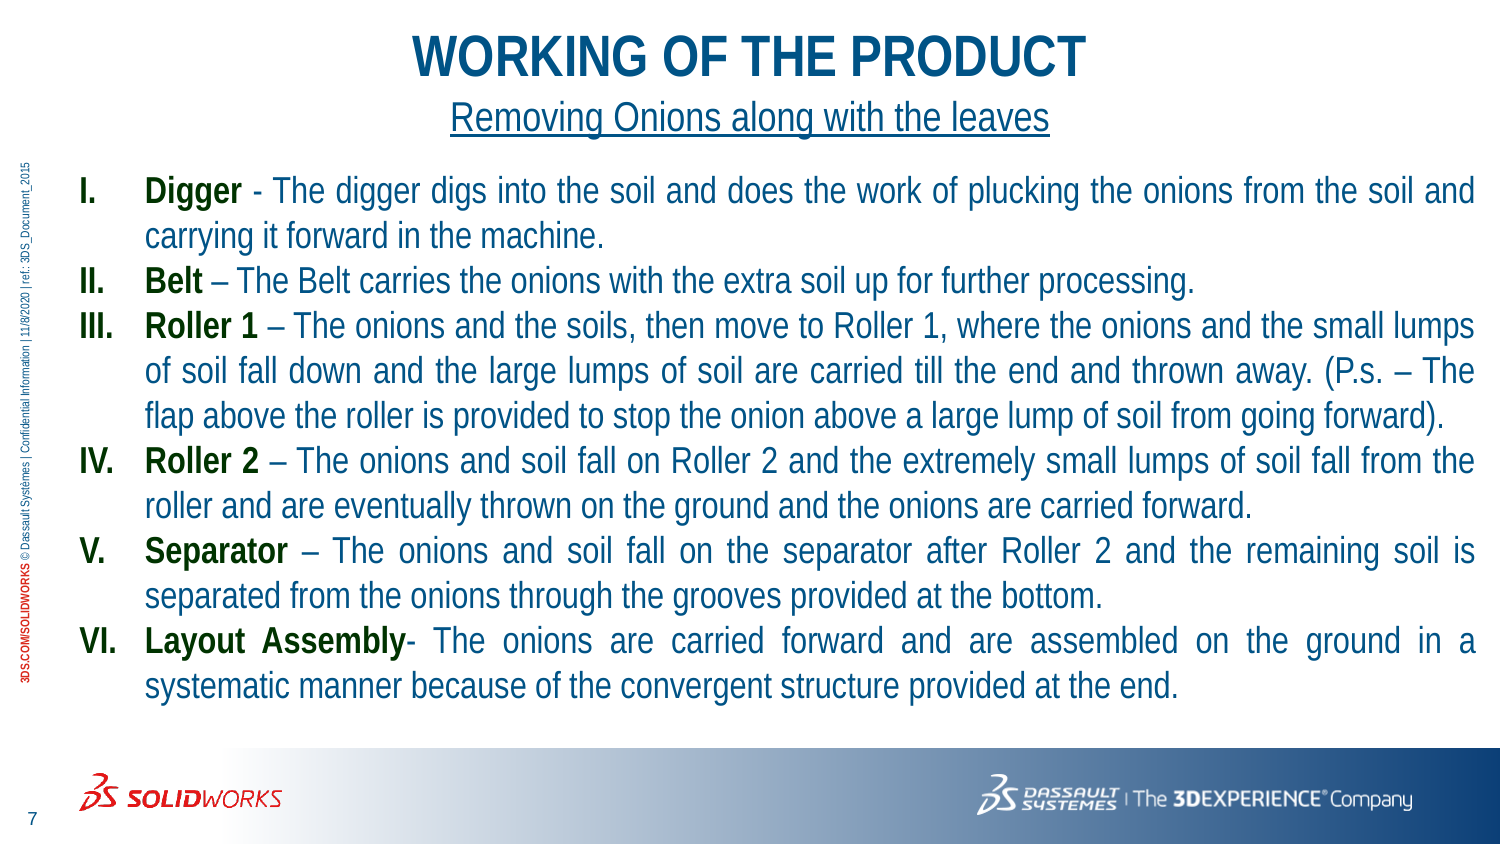

WORKING OF THE PRODUCT
Removing Onions along with the leaves
Digger - The digger digs into the soil and does the work of plucking the onions from the soil and carrying it forward in the machine.
Belt – The Belt carries the onions with the extra soil up for further processing.
Roller 1 – The onions and the soils, then move to Roller 1, where the onions and the small lumps of soil fall down and the large lumps of soil are carried till the end and thrown away. (P.s. – The flap above the roller is provided to stop the onion above a large lump of soil from going forward).
Roller 2 – The onions and soil fall on Roller 2 and the extremely small lumps of soil fall from the roller and are eventually thrown on the ground and the onions are carried forward.
Separator – The onions and soil fall on the separator after Roller 2 and the remaining soil is separated from the onions through the grooves provided at the bottom.
Layout Assembly- The onions are carried forward and are assembled on the ground in a systematic manner because of the convergent structure provided at the end.